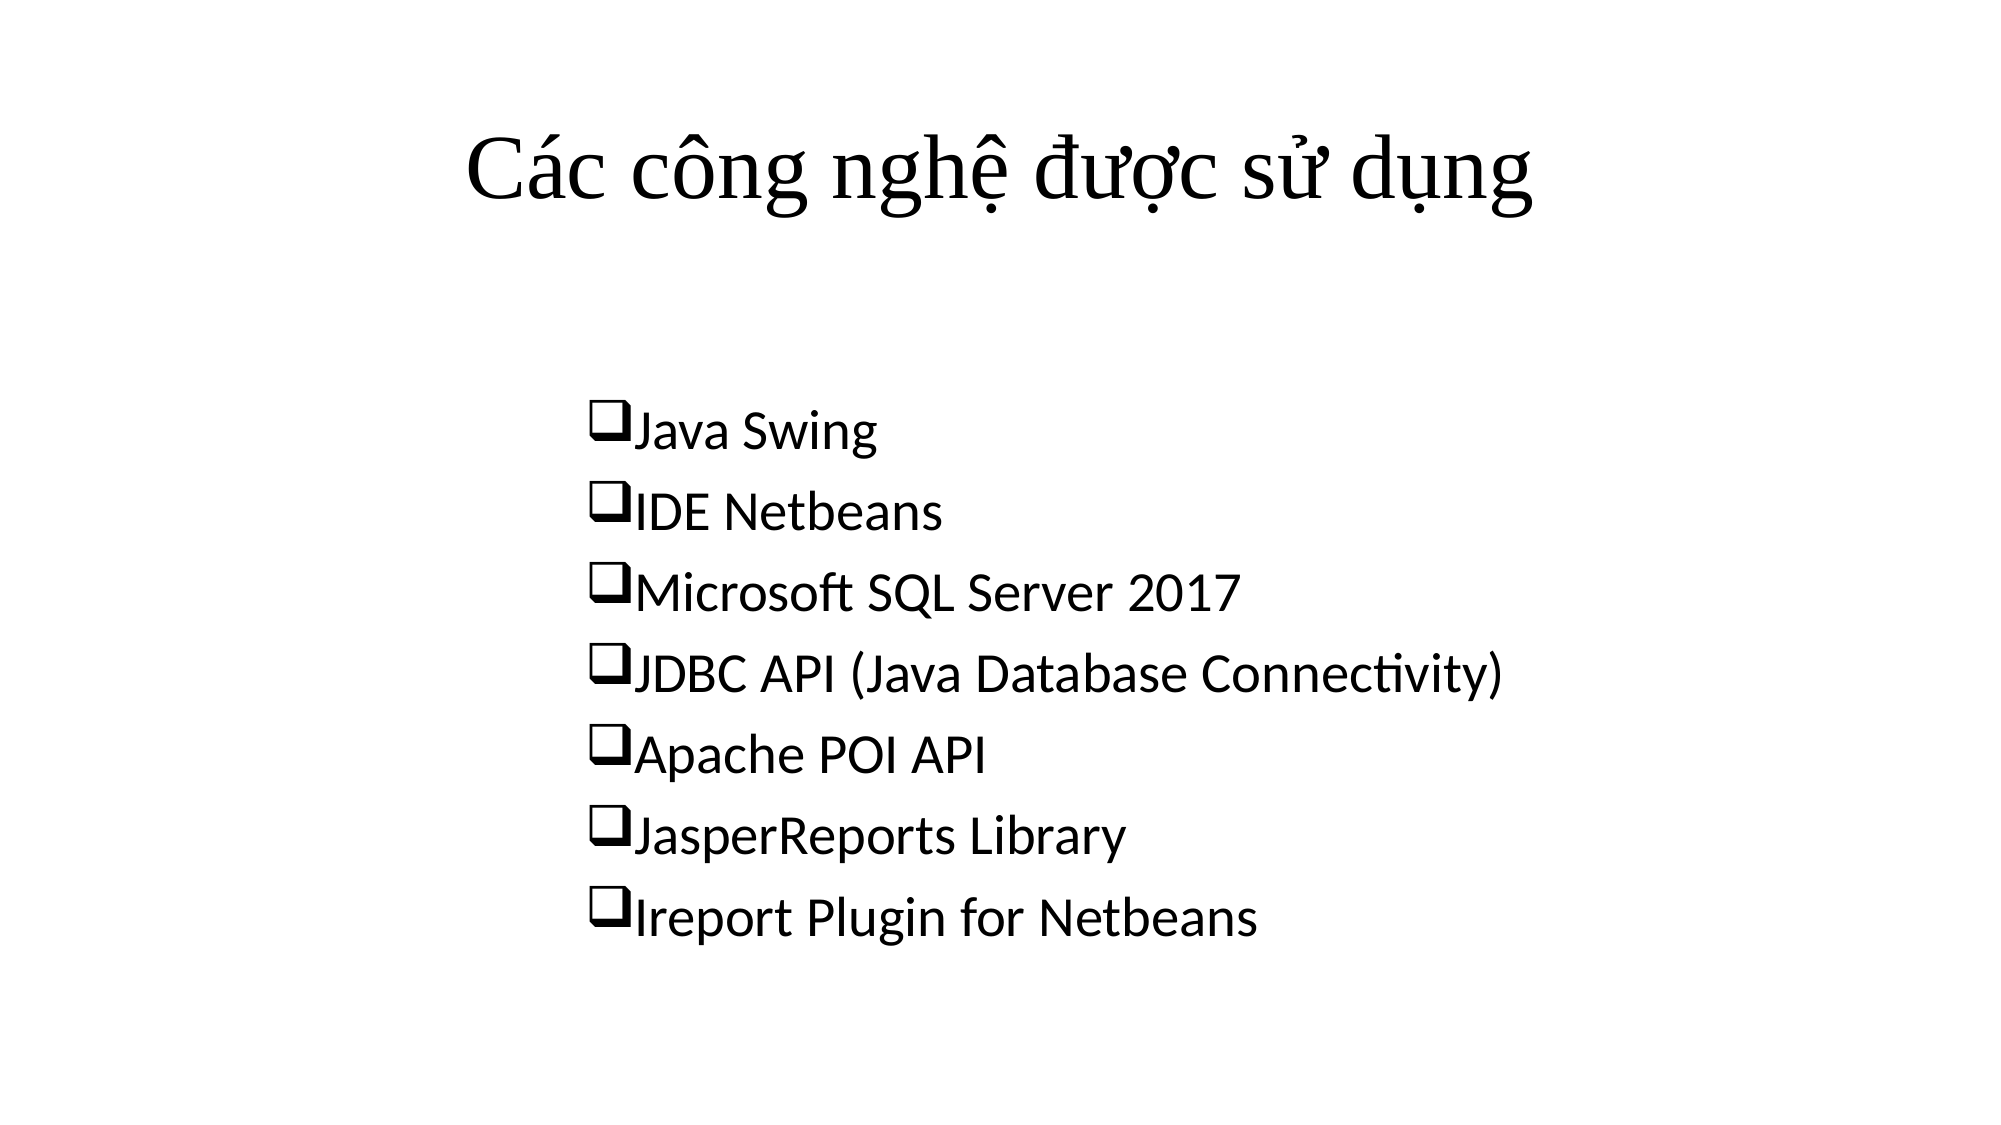

# Các công nghệ được sử dụng
Java Swing
IDE Netbeans
Microsoft SQL Server 2017
JDBC API (Java Database Connectivity)
Apache POI API
JasperReports Library
Ireport Plugin for Netbeans